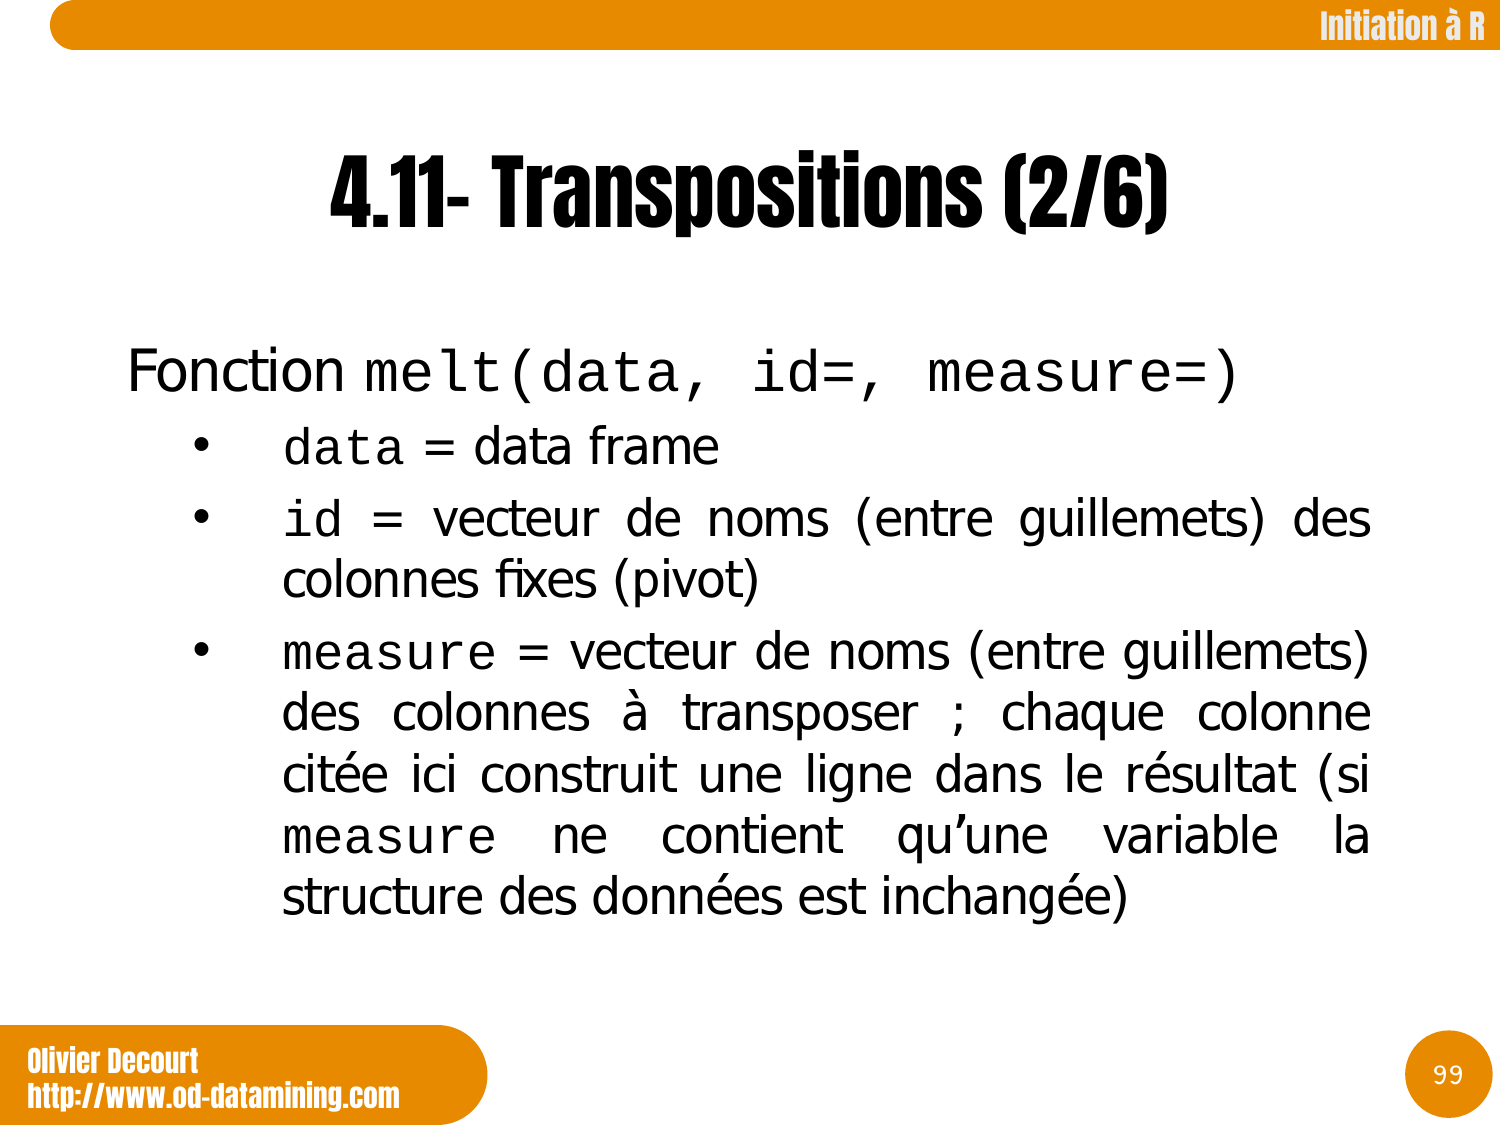

# 4.11- Transpositions (2/6)
Fonction melt(data, id=, measure=)
data = data frame
id = vecteur de noms (entre guillemets) des colonnes fixes (pivot)
measure = vecteur de noms (entre guillemets) des colonnes à transposer ; chaque colonne citée ici construit une ligne dans le résultat (si measure ne contient qu’une variable la structure des données est inchangée)